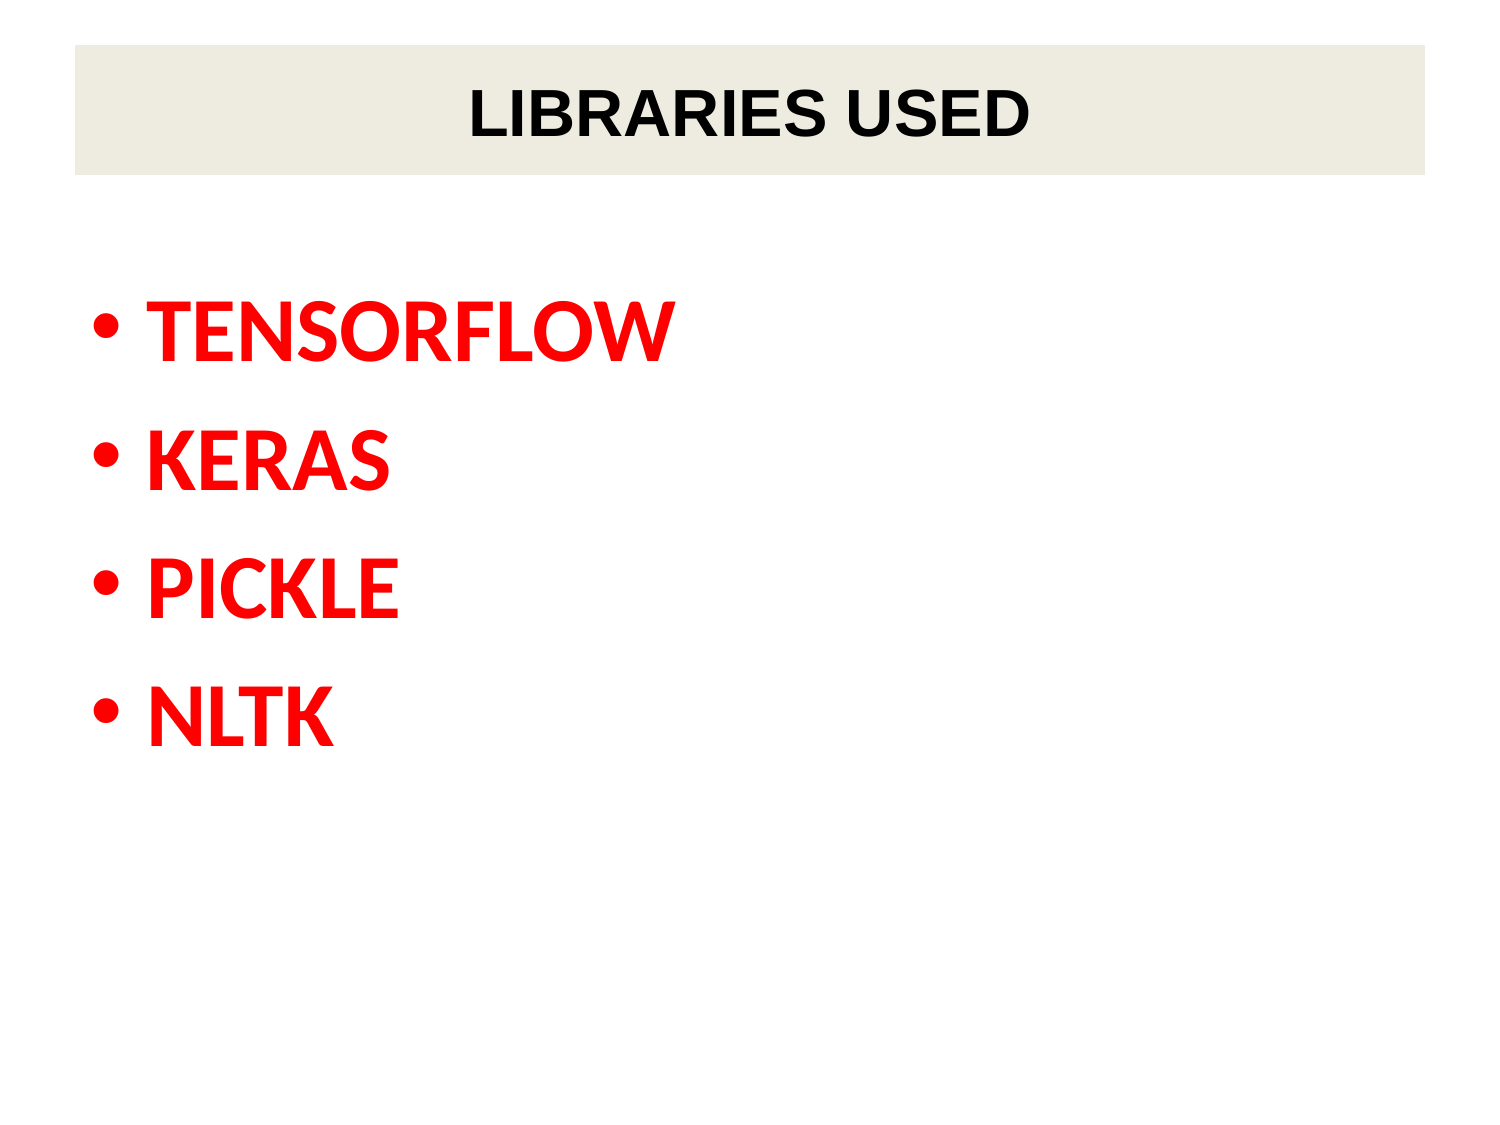

# LIBRARIES USED
TENSORFLOW
KERAS
PICKLE
NLTK